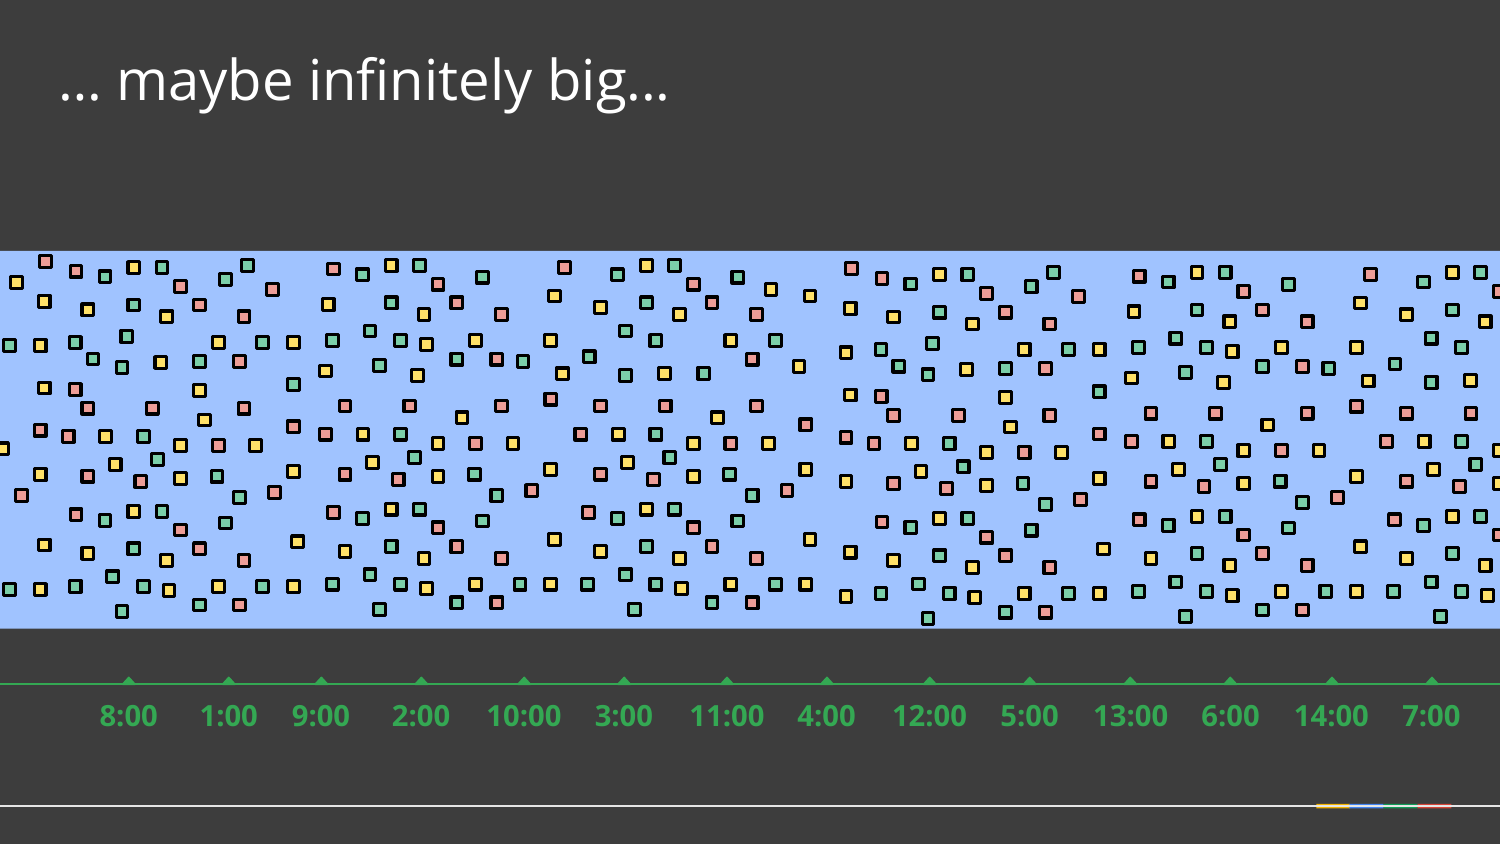

… maybe infinitely big...

14:00

13:00

12:00

11:00

10:00

9:00
8:00

7:00

6:00

5:00

4:00

3:00

2:00
1:00